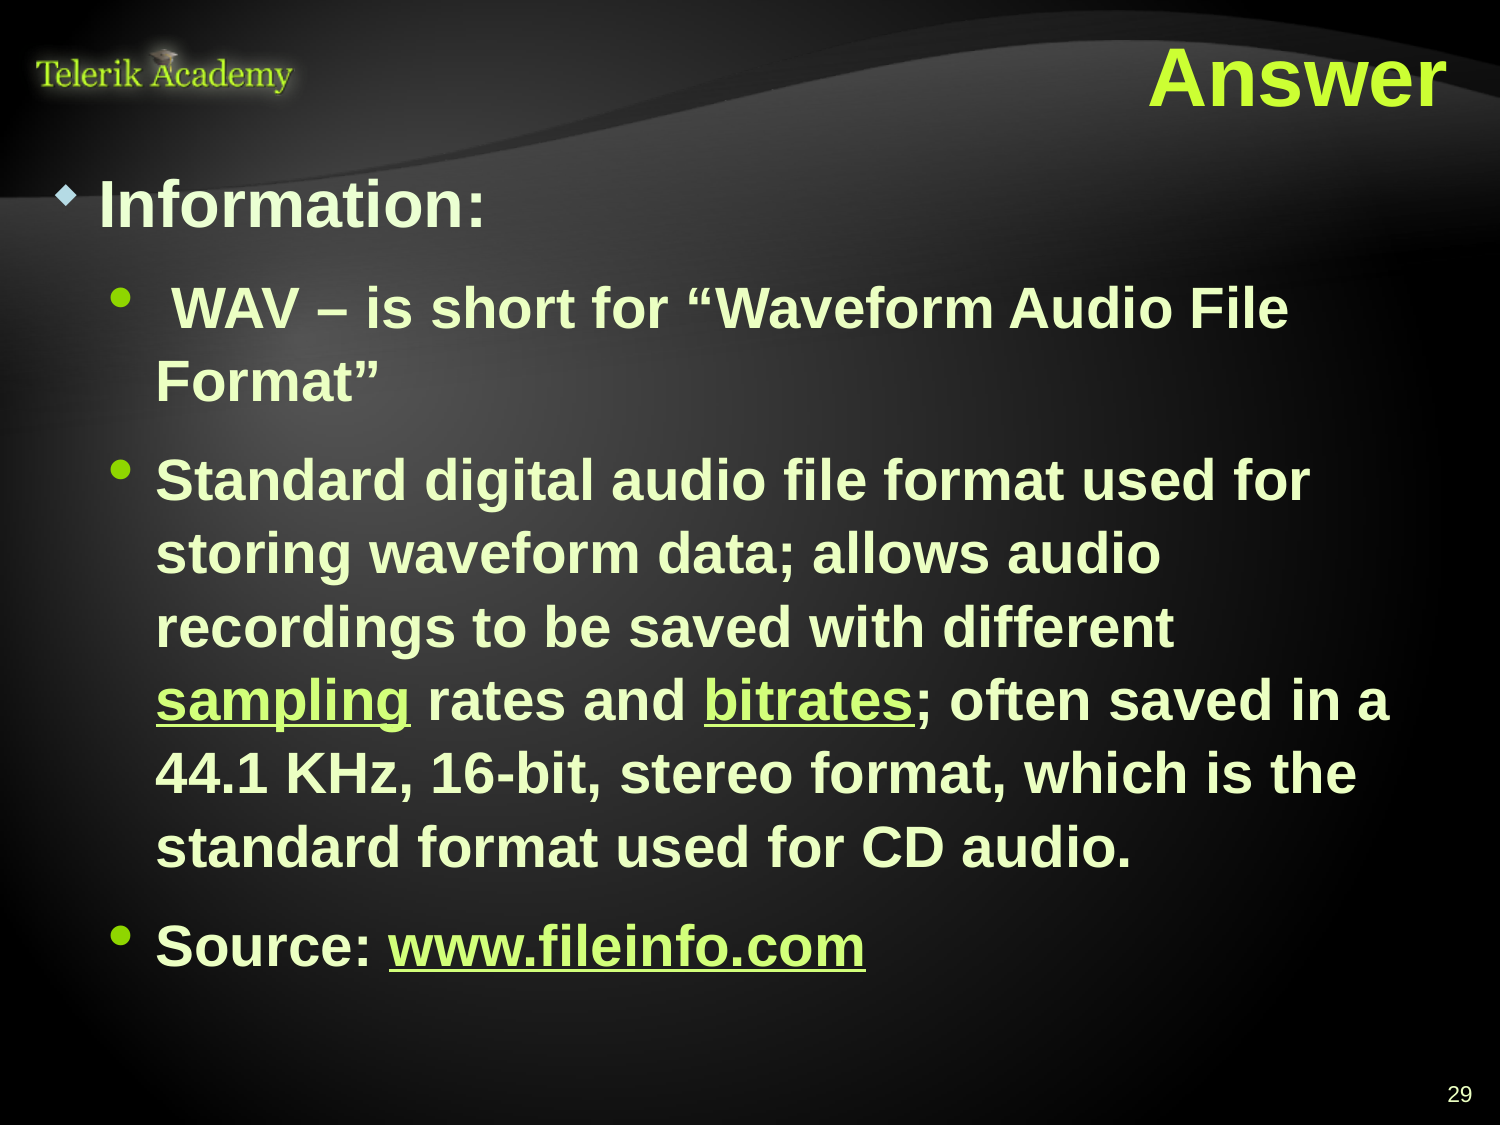

# Answer
Information:
 WAV – is short for “Waveform Audio File Format”
Standard digital audio file format used for storing waveform data; allows audio recordings to be saved with different sampling rates and bitrates; often saved in a 44.1 KHz, 16-bit, stereo format, which is the standard format used for CD audio.
Source: www.fileinfo.com
29